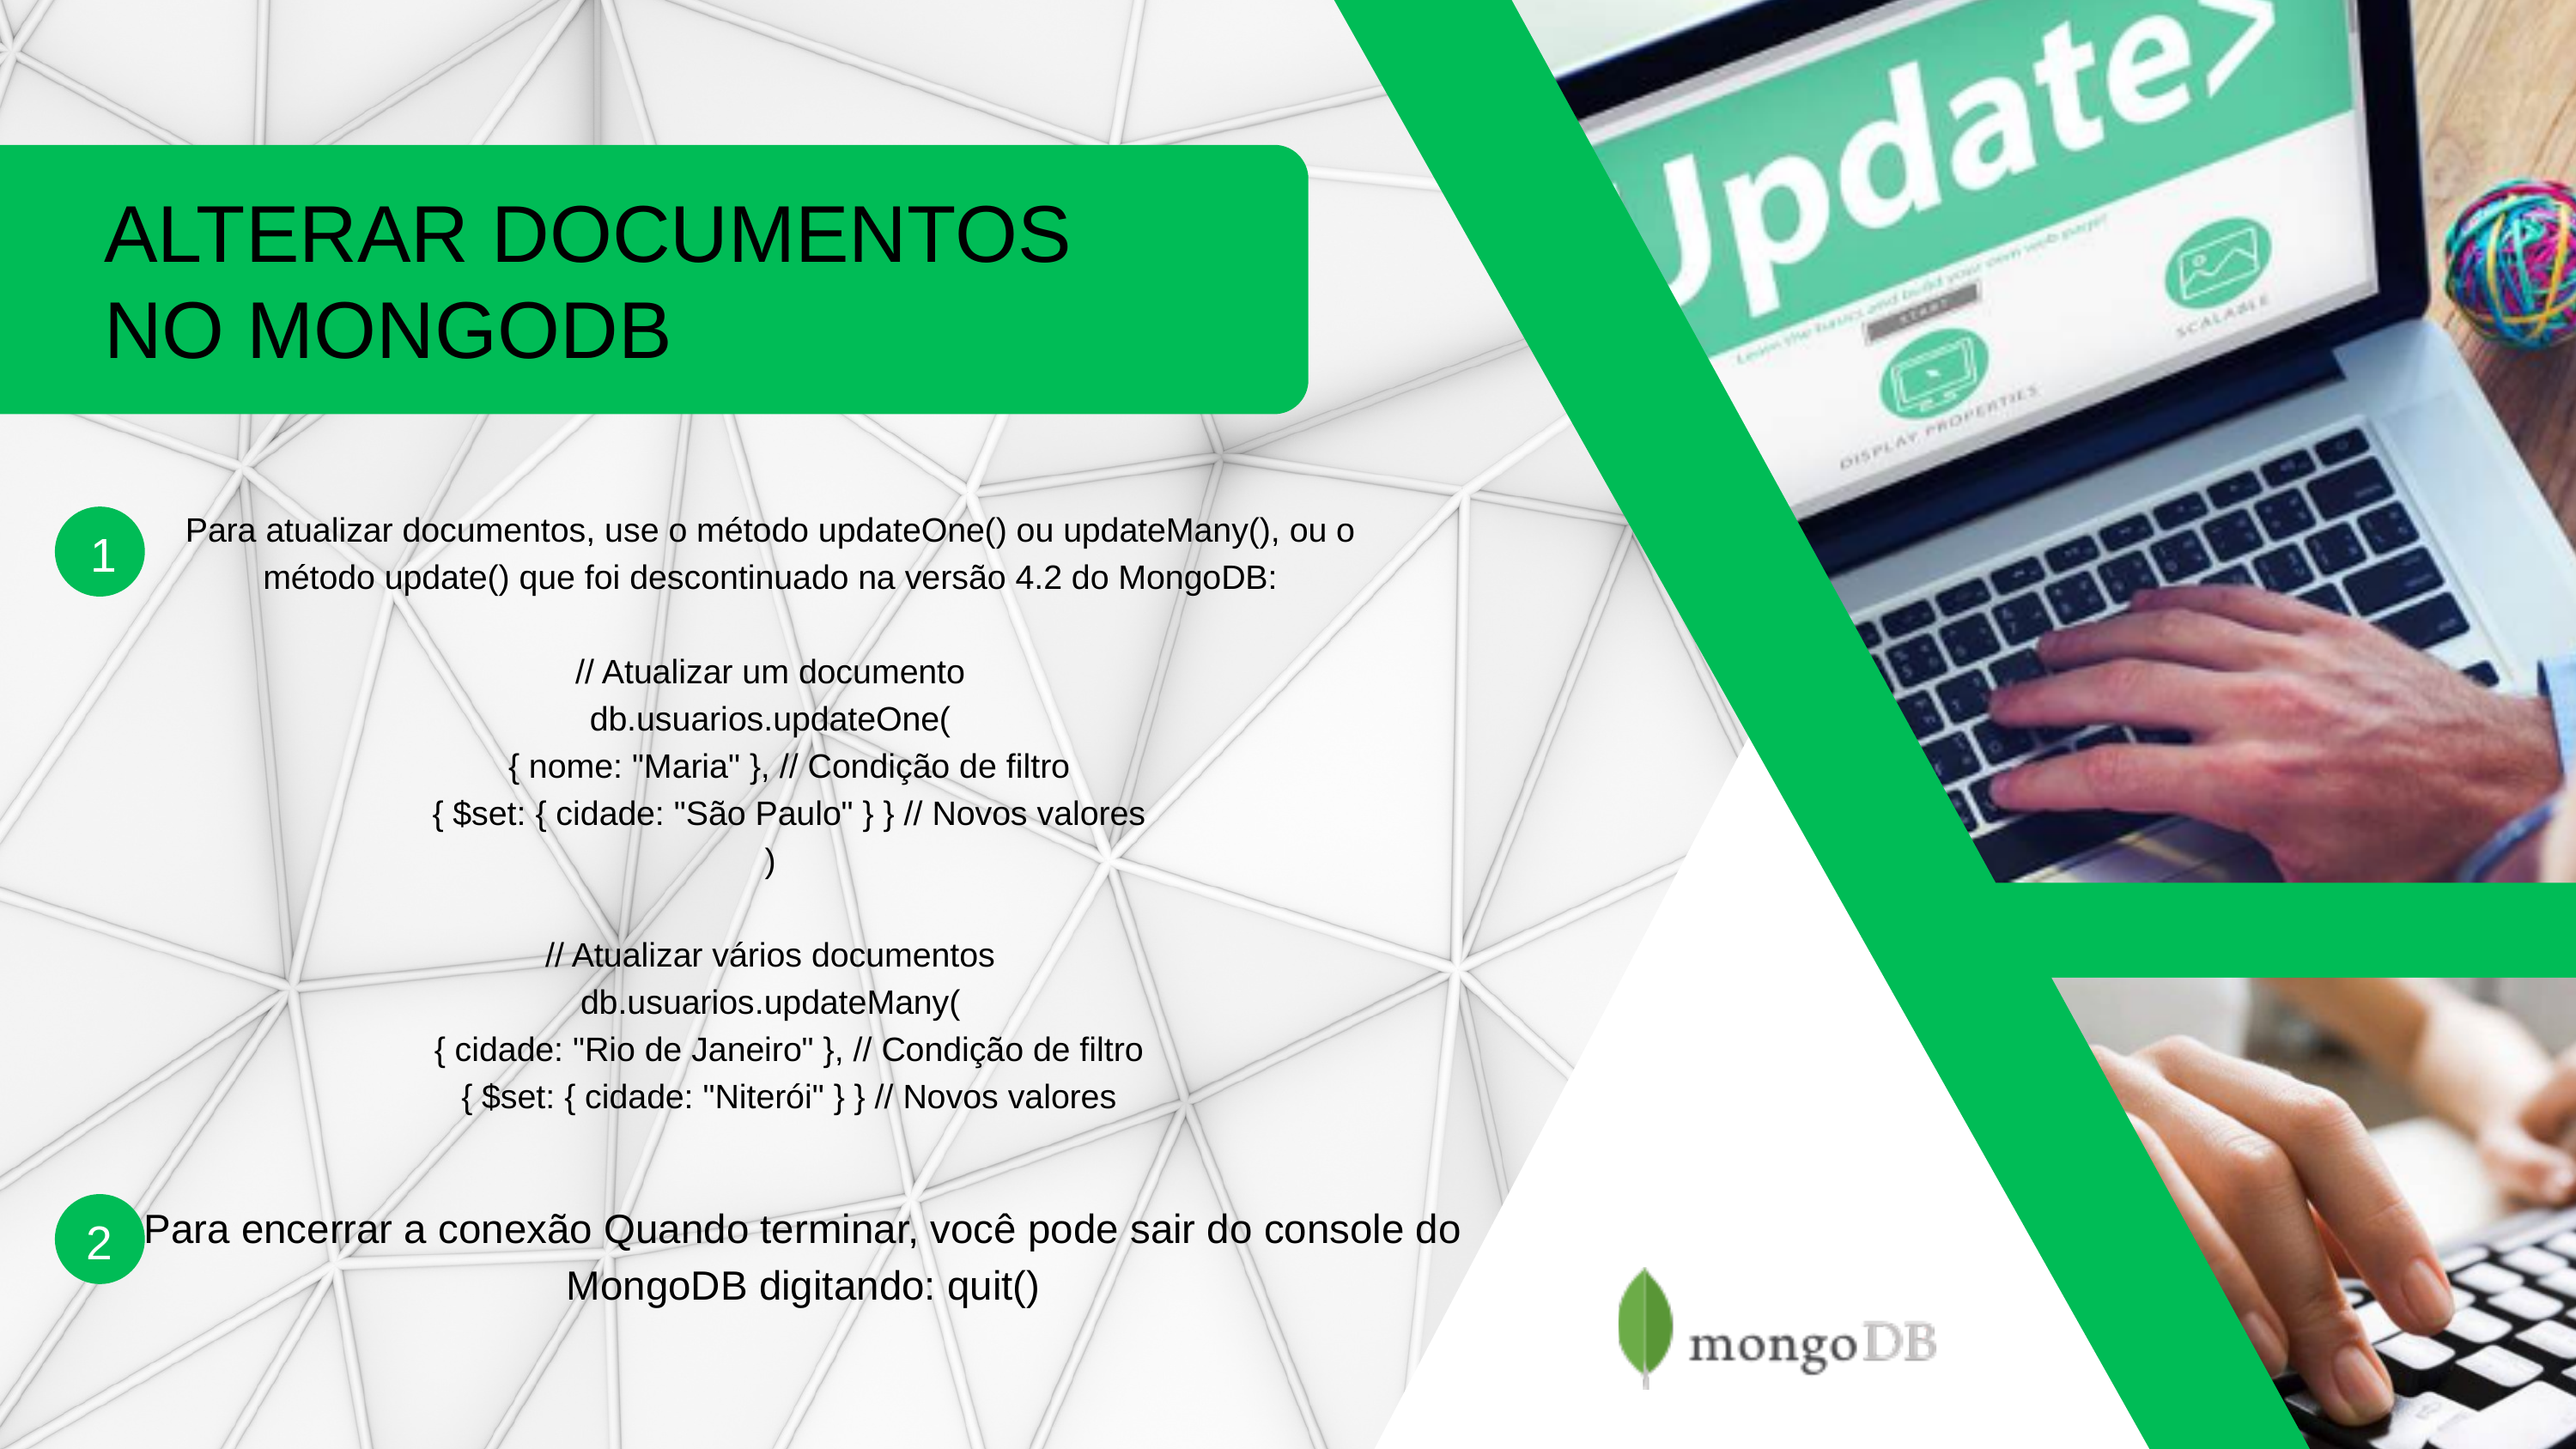

ALTERAR DOCUMENTOS NO MONGODB
Para atualizar documentos, use o método updateOne() ou updateMany(), ou o método update() que foi descontinuado na versão 4.2 do MongoDB:

// Atualizar um documento
db.usuarios.updateOne(
    { nome: "Maria" }, // Condição de filtro
    { $set: { cidade: "São Paulo" } } // Novos valores
)

// Atualizar vários documentos
db.usuarios.updateMany(
    { cidade: "Rio de Janeiro" }, // Condição de filtro
    { $set: { cidade: "Niterói" } } // Novos valores

1

Para encerrar a conexão Quando terminar, você pode sair do console do MongoDB digitando: quit()
2